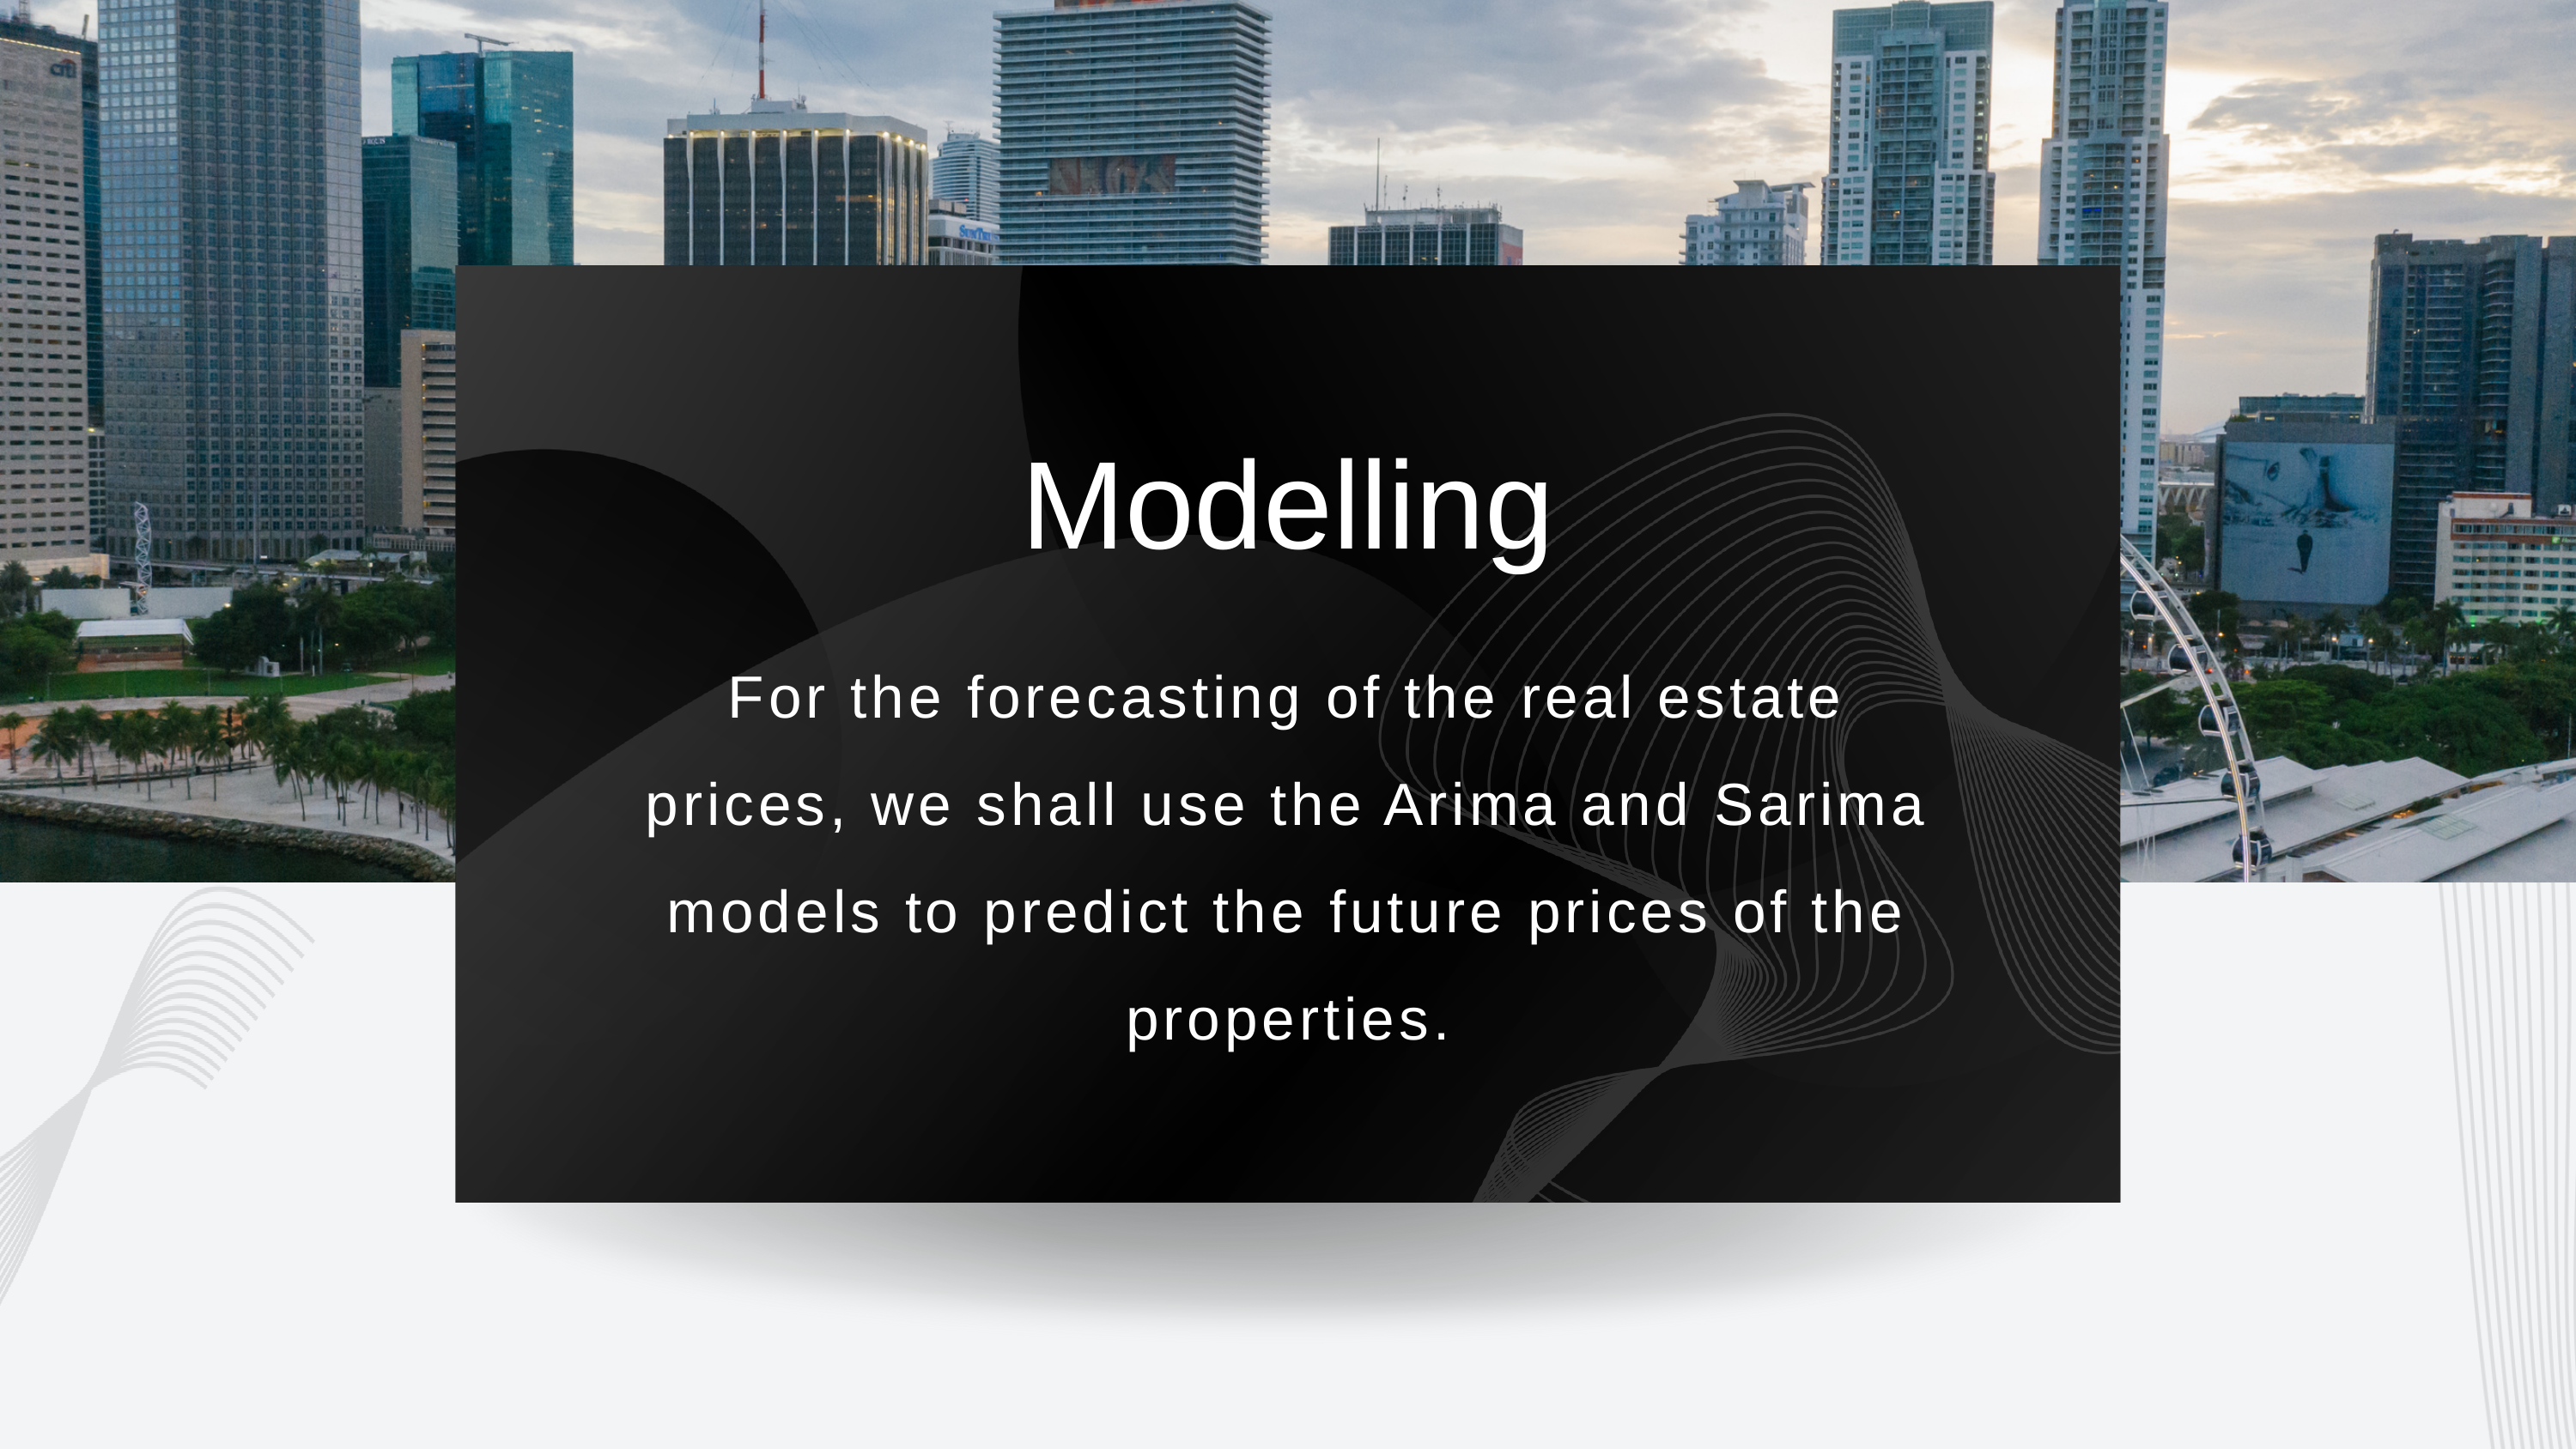

Modelling
For the forecasting of the real estate prices, we shall use the Arima and Sarima models to predict the future prices of the properties.